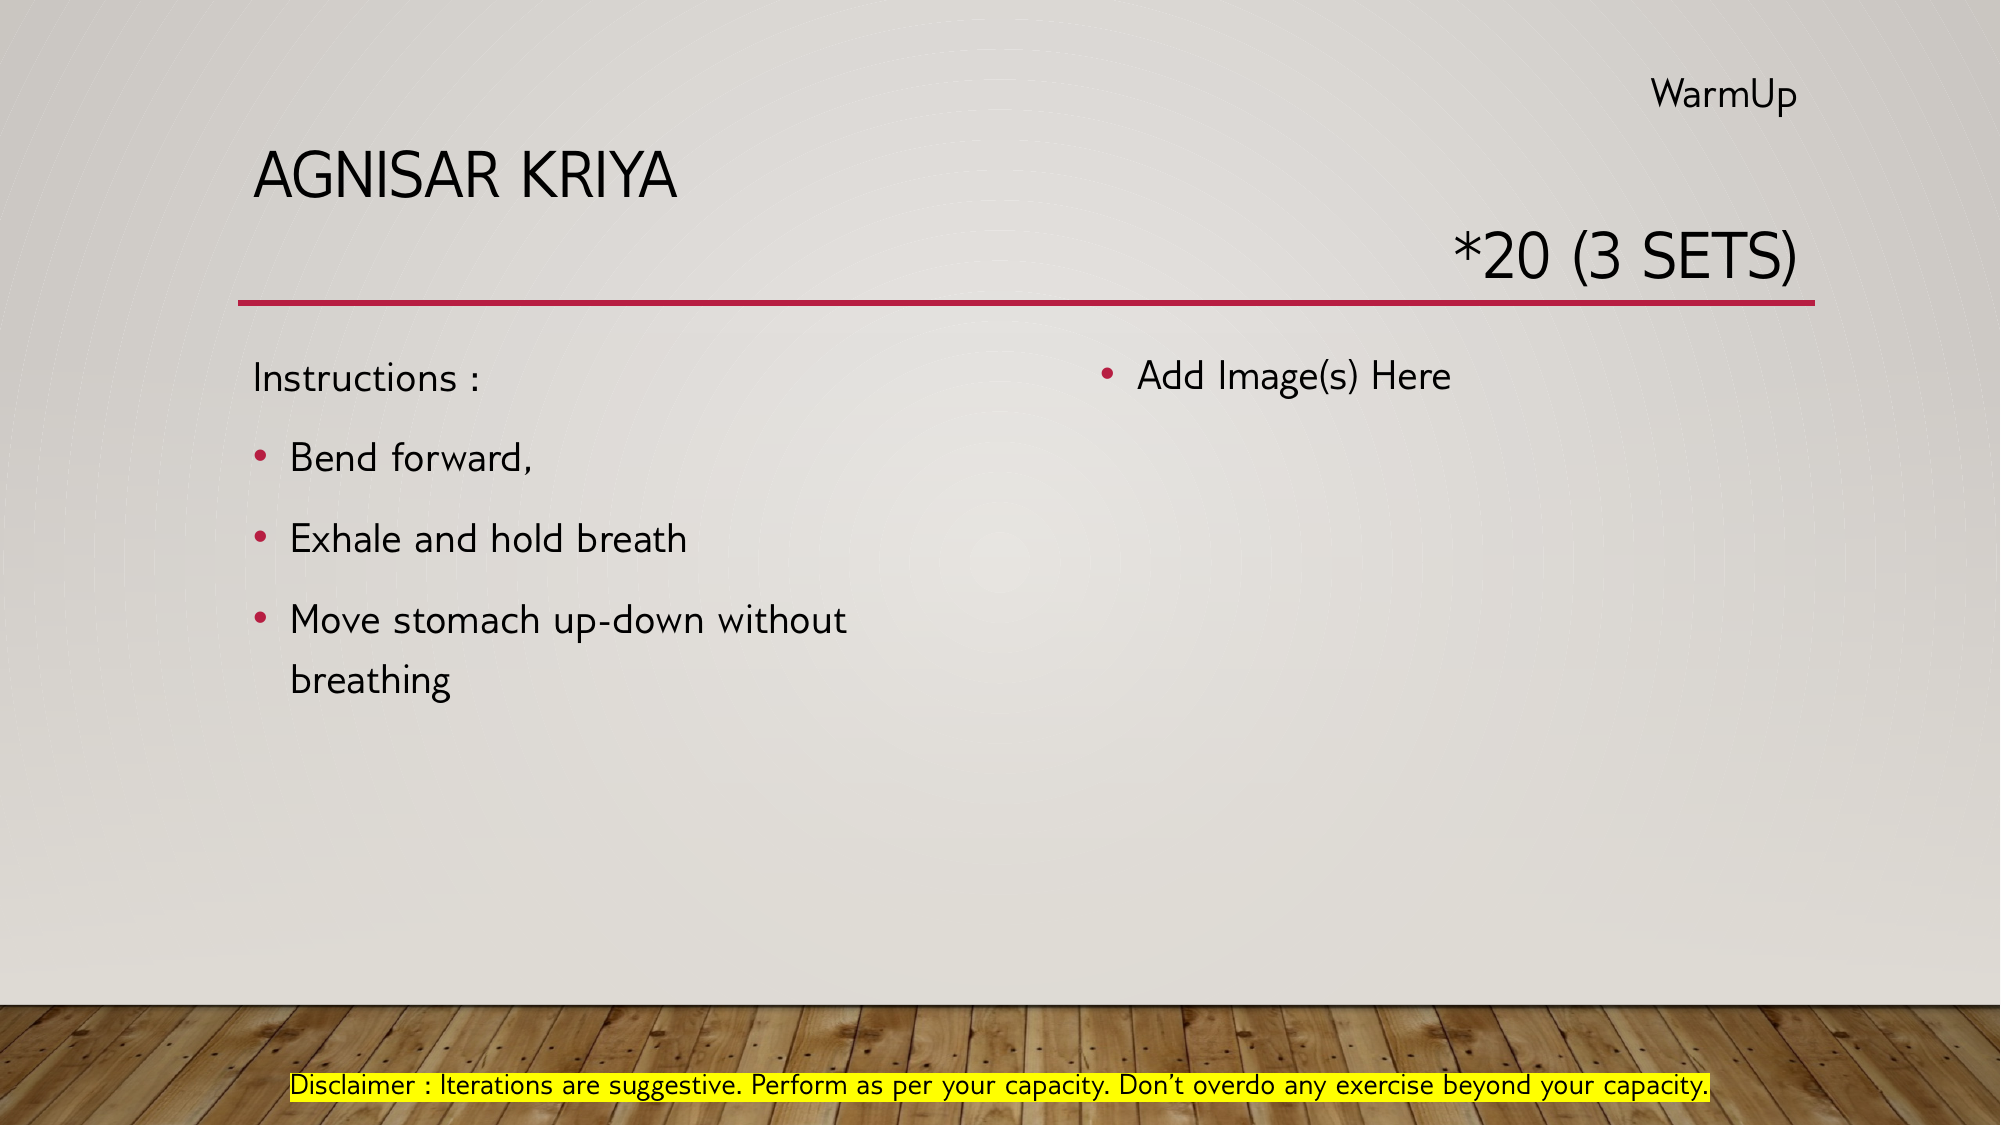

WarmUp
# Agnisar kriya
*20 (3 sets)
Add Image(s) Here

Instructions :
Bend forward,
Exhale and hold breath
Move stomach up-down without breathing

Disclaimer : Iterations are suggestive. Perform as per your capacity. Don’t overdo any exercise beyond your capacity.